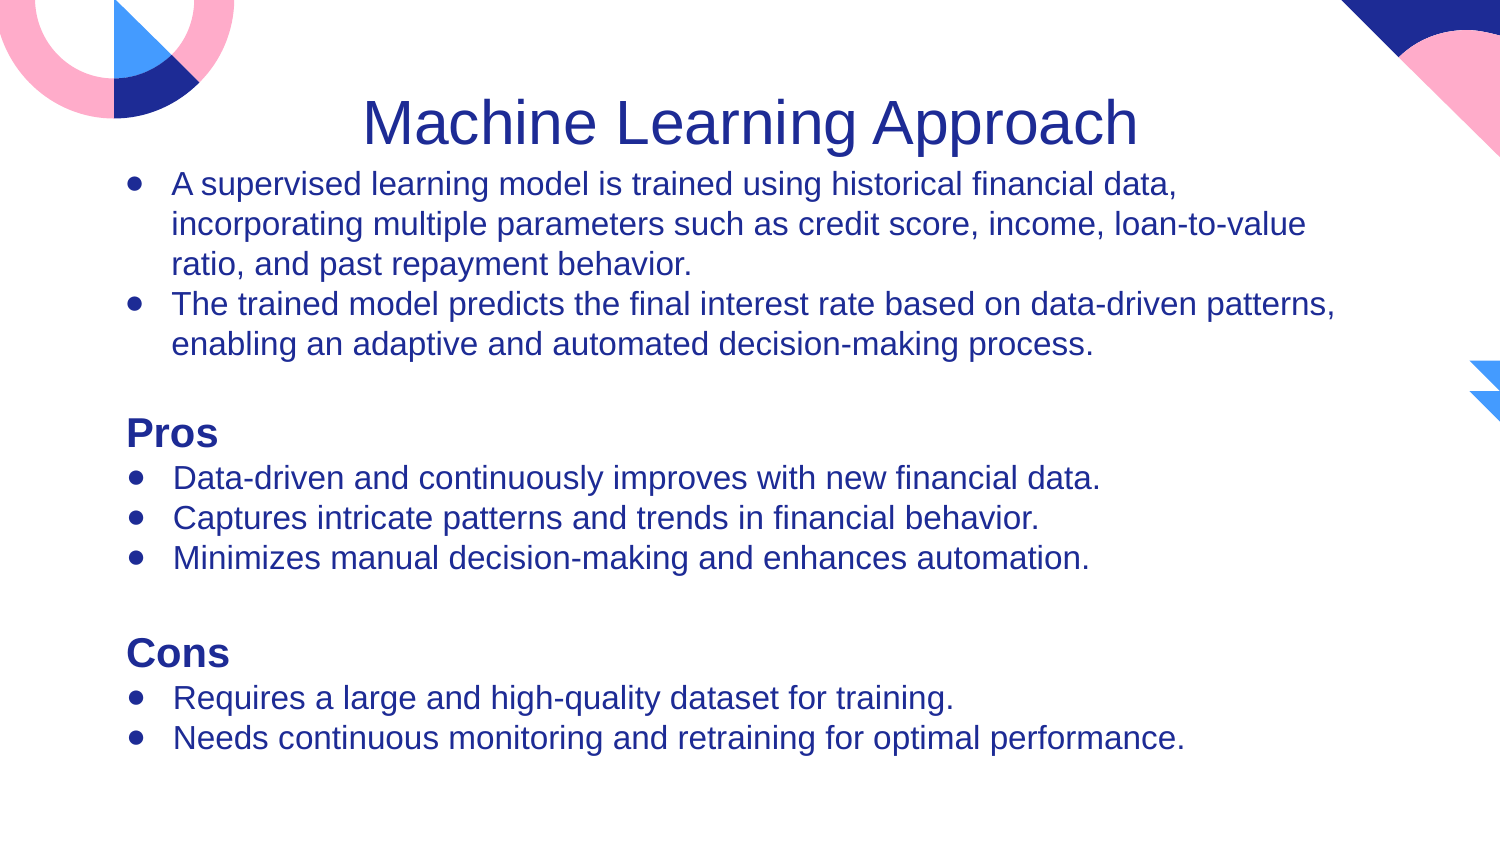

# Machine Learning Approach
A supervised learning model is trained using historical financial data, incorporating multiple parameters such as credit score, income, loan-to-value ratio, and past repayment behavior.
The trained model predicts the final interest rate based on data-driven patterns, enabling an adaptive and automated decision-making process.
Pros
Data-driven and continuously improves with new financial data.
Captures intricate patterns and trends in financial behavior.
Minimizes manual decision-making and enhances automation.
Cons
Requires a large and high-quality dataset for training.
Needs continuous monitoring and retraining for optimal performance.